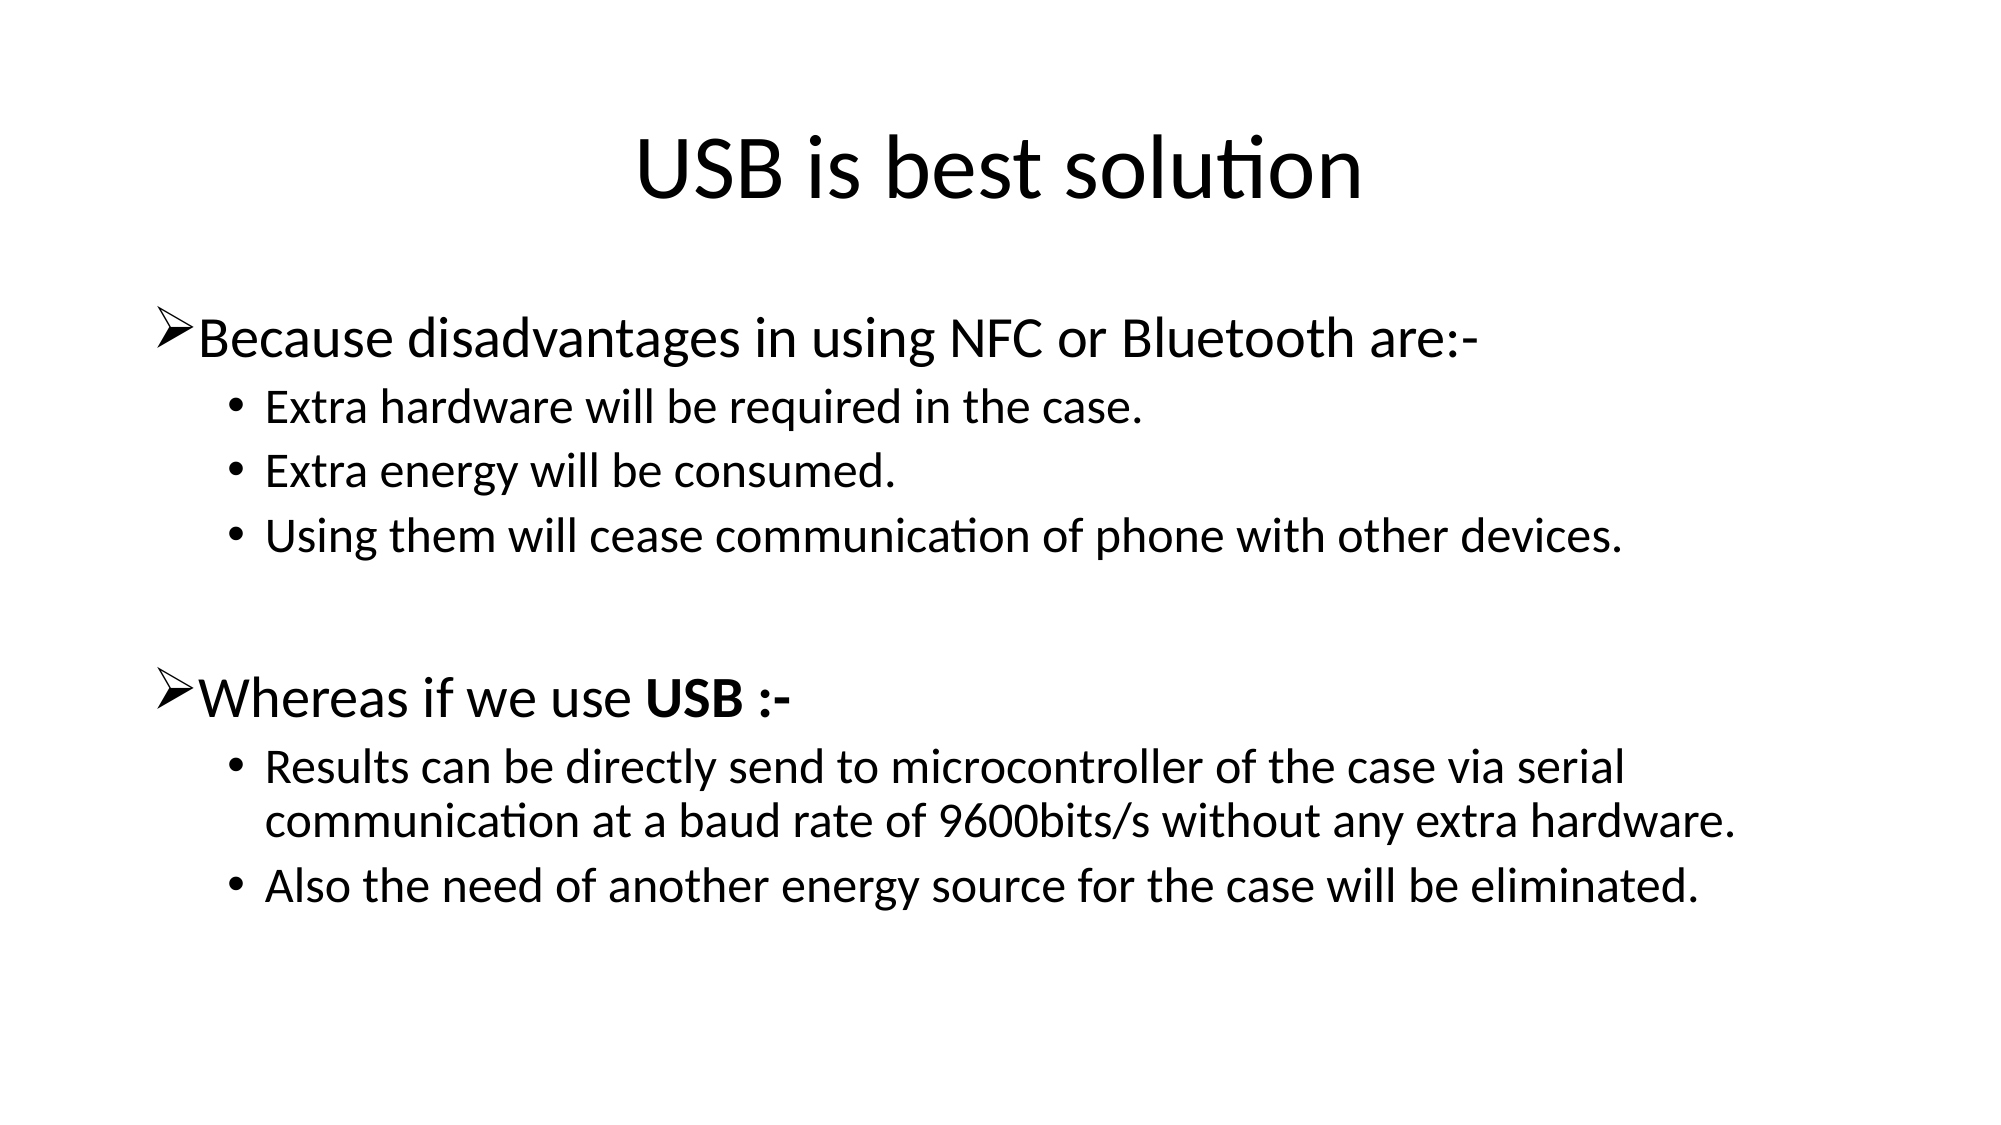

# USB is best solution
Because disadvantages in using NFC or Bluetooth are:-
Extra hardware will be required in the case.
Extra energy will be consumed.
Using them will cease communication of phone with other devices.

Whereas if we use USB :-
Results can be directly send to microcontroller of the case via serial communication at a baud rate of 9600bits/s without any extra hardware.
Also the need of another energy source for the case will be eliminated.